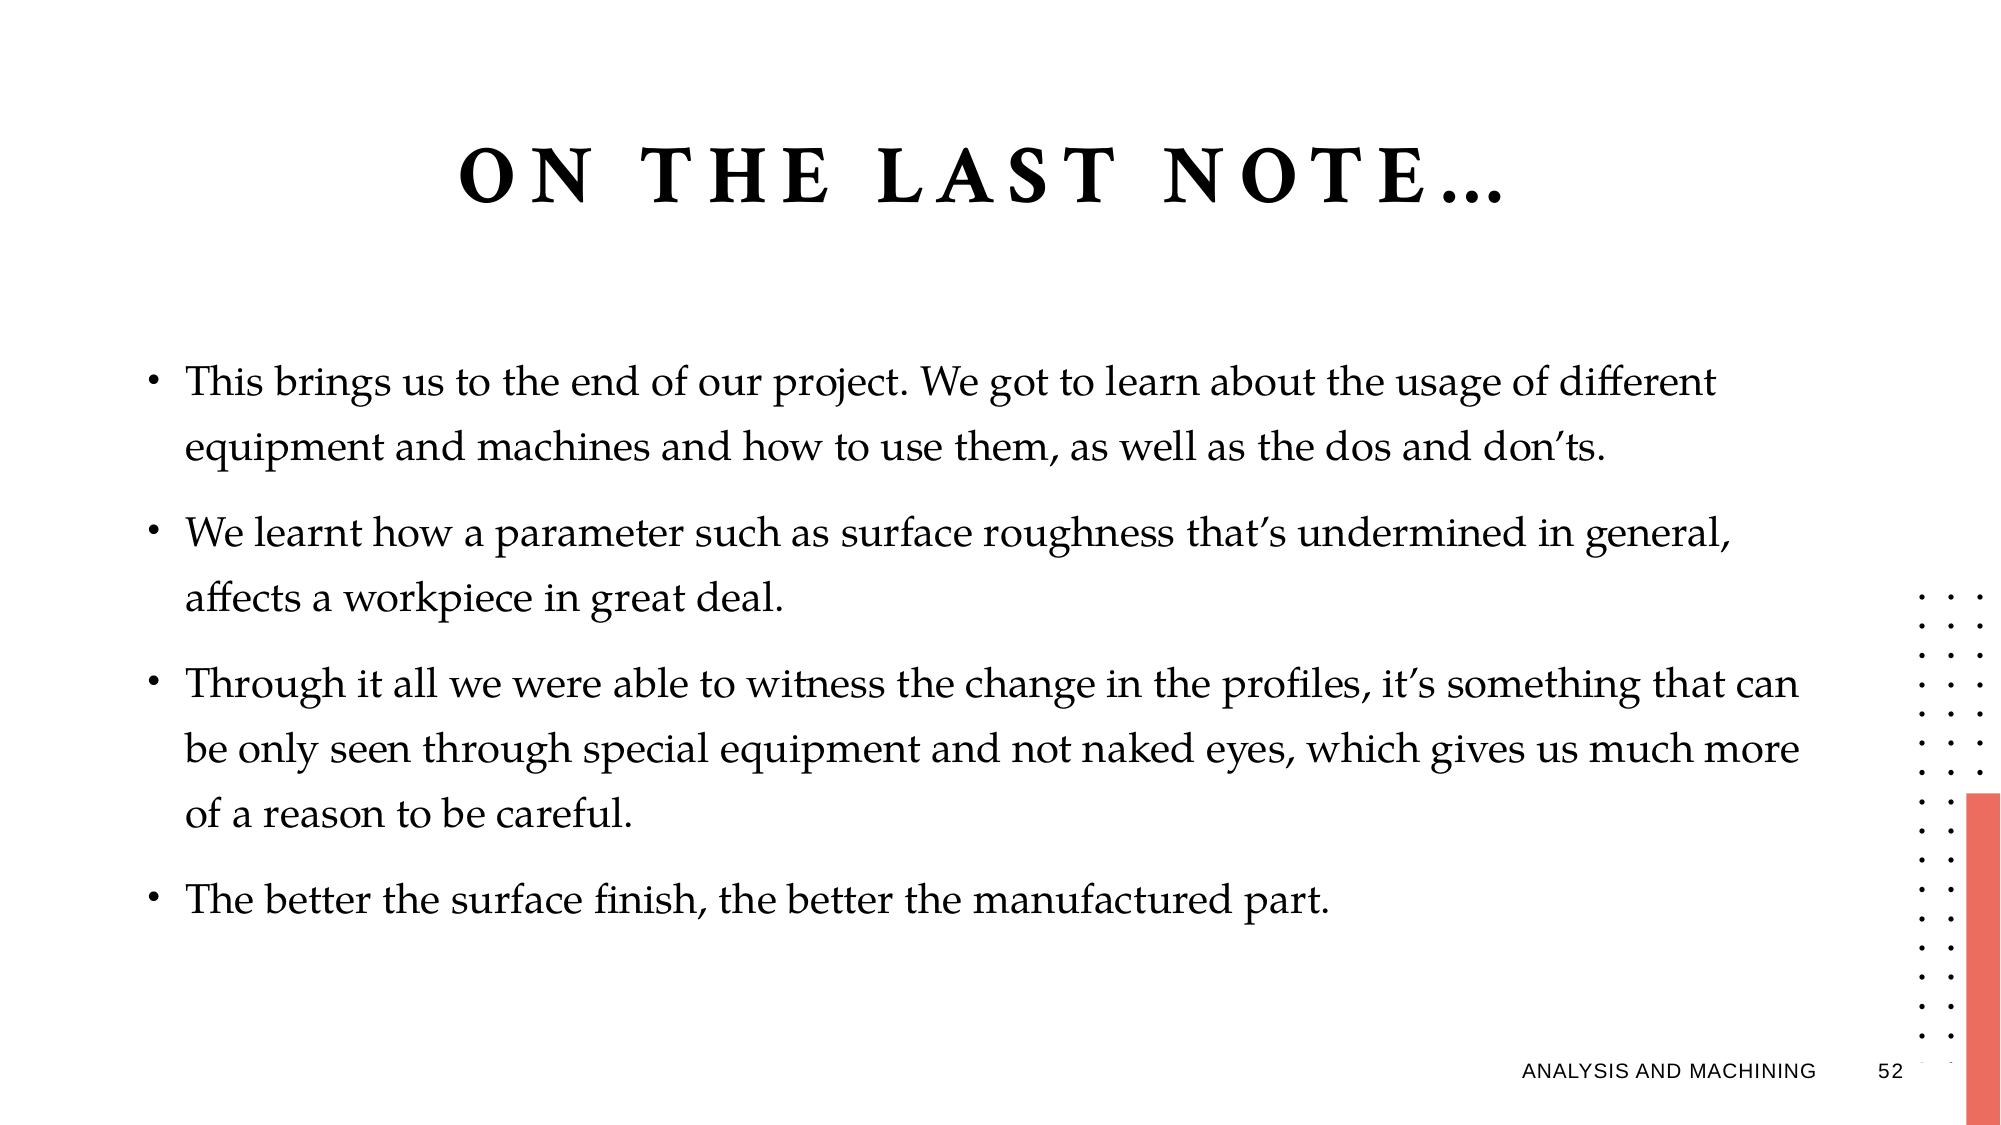

# On the last note…
This brings us to the end of our project. We got to learn about the usage of different equipment and machines and how to use them, as well as the dos and don’ts.
We learnt how a parameter such as surface roughness that’s undermined in general, affects a workpiece in great deal.
Through it all we were able to witness the change in the profiles, it’s something that can be only seen through special equipment and not naked eyes, which gives us much more of a reason to be careful.
The better the surface finish, the better the manufactured part.
ANALYSIS AND MACHINING
52